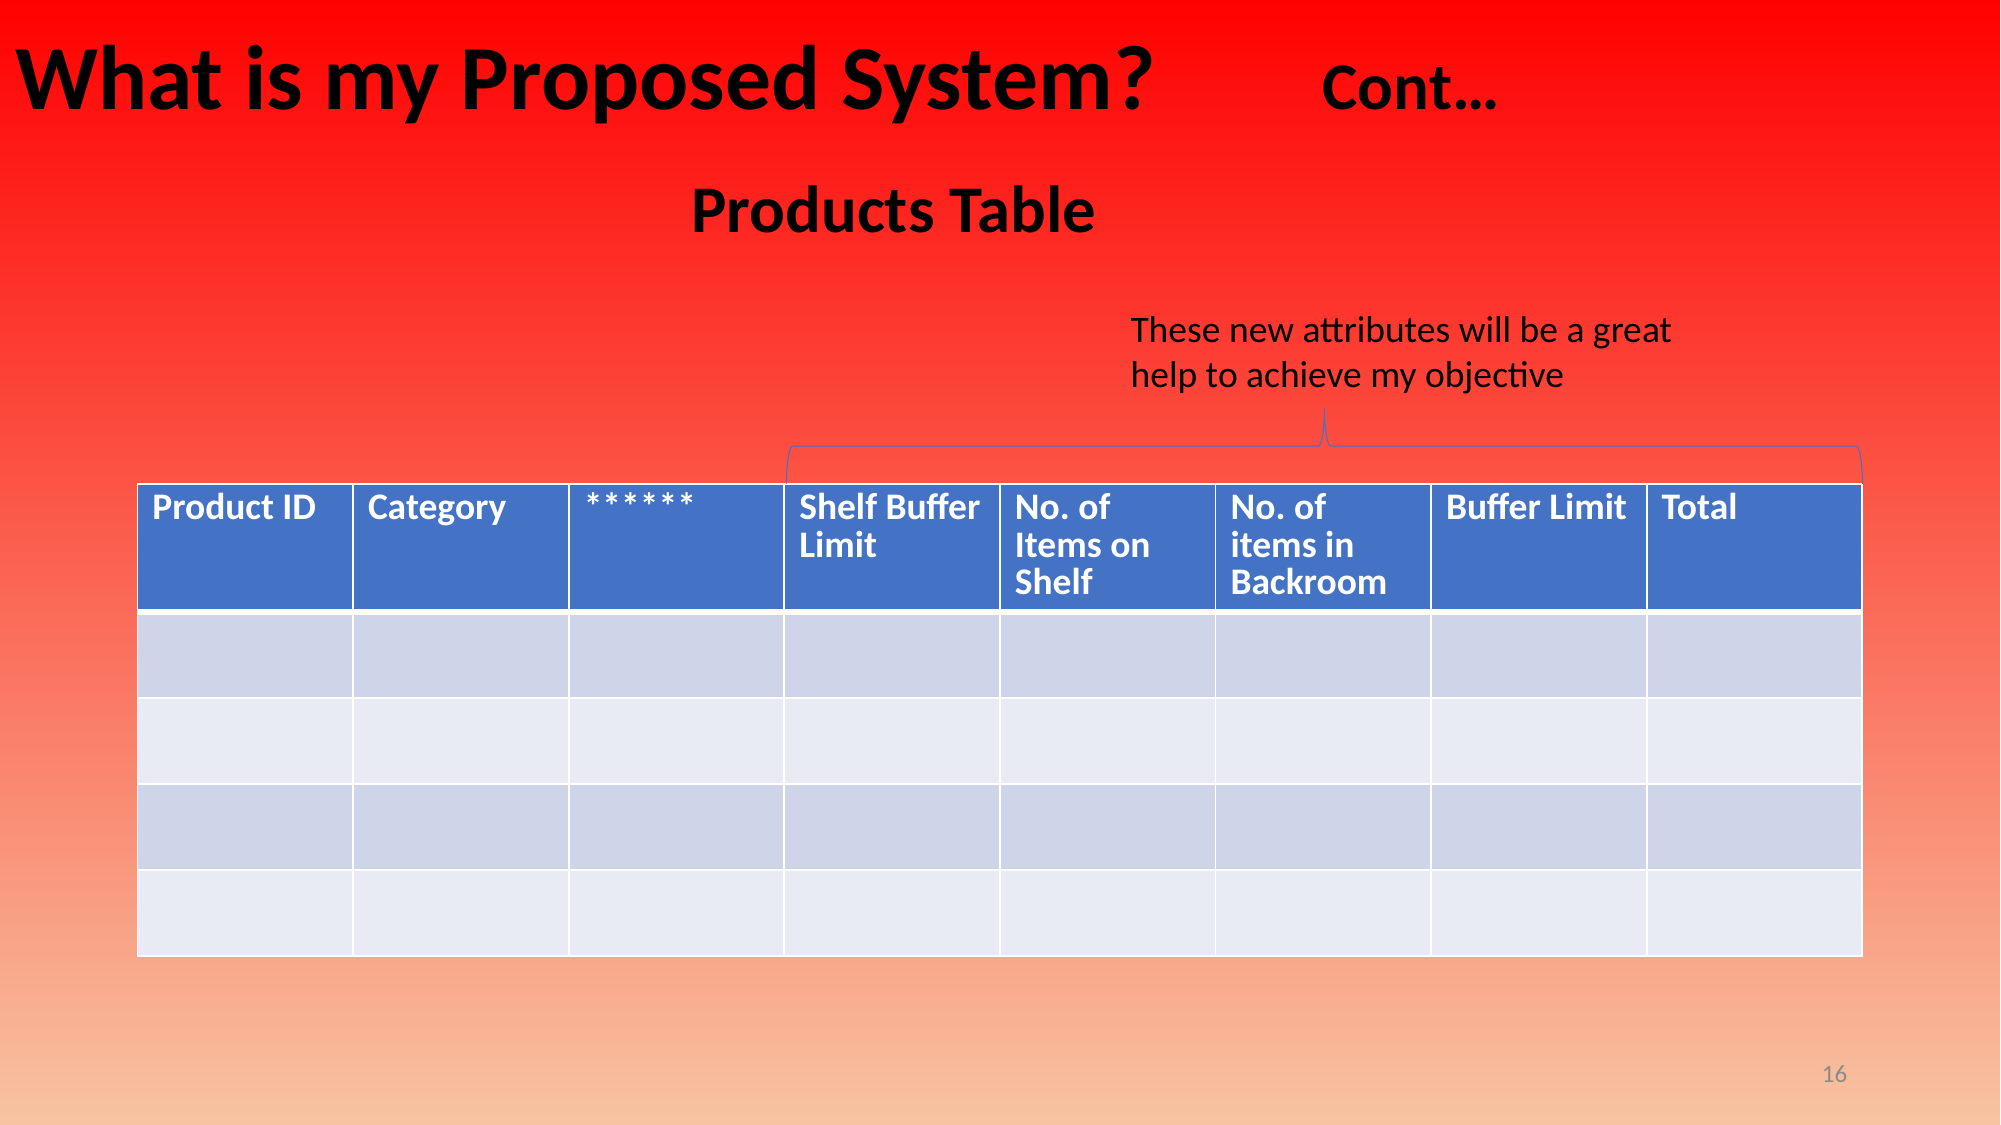

# What is my Proposed System?        Cont…
Products Table
These new attributes will be a great help to achieve my objective
| Product ID | Category | \*\*\*\*\*\* | Shelf Buffer Limit | No. of Items on Shelf | No. of items in Backroom | Buffer Limit | Total |
| --- | --- | --- | --- | --- | --- | --- | --- |
|  |  |  |  |  |  |  |  |
|  |  |  |  |  |  |  |  |
|  |  |  |  |  |  |  |  |
|  |  |  |  |  |  |  |  |
16